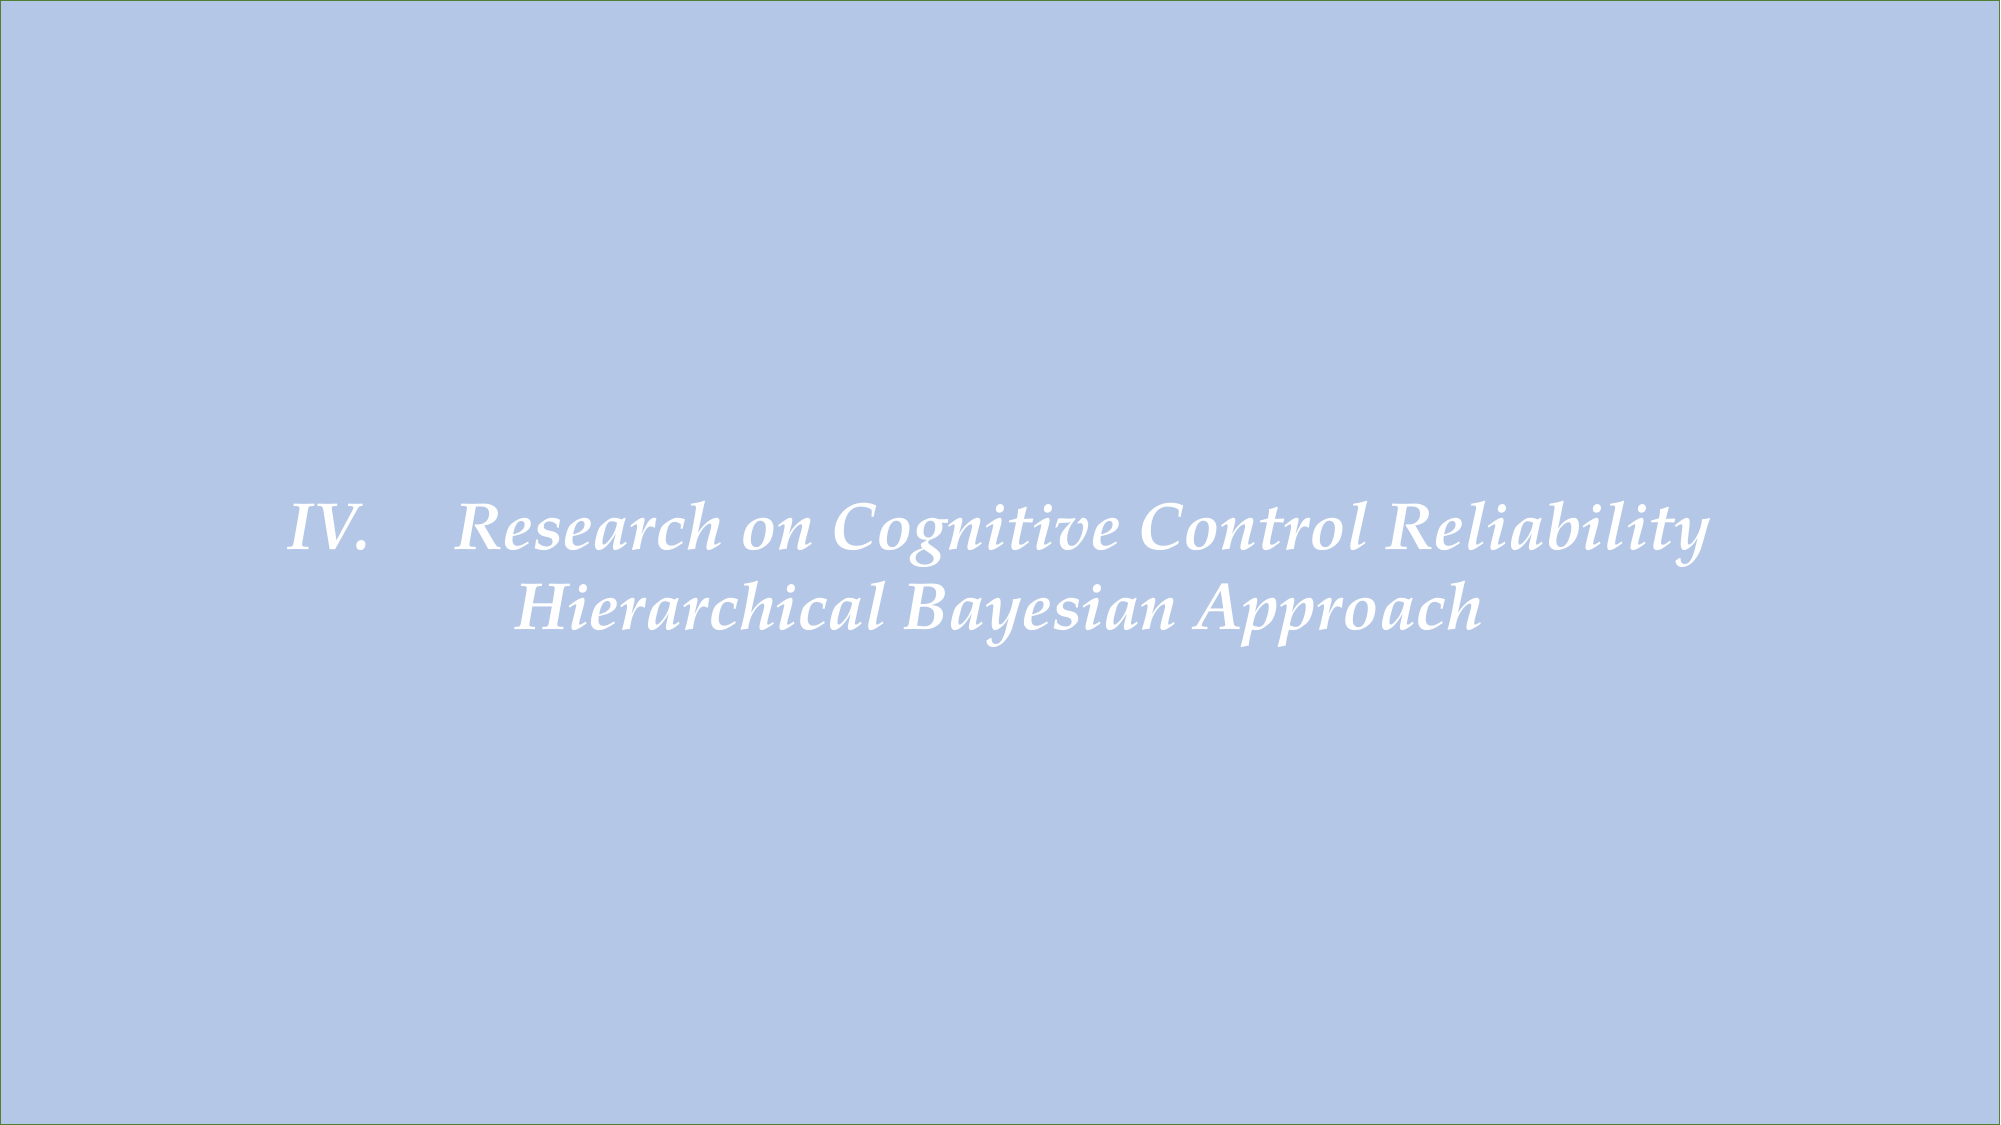

IV.	 Research on Cognitive Control Reliability
Hierarchical Bayesian Approach
78